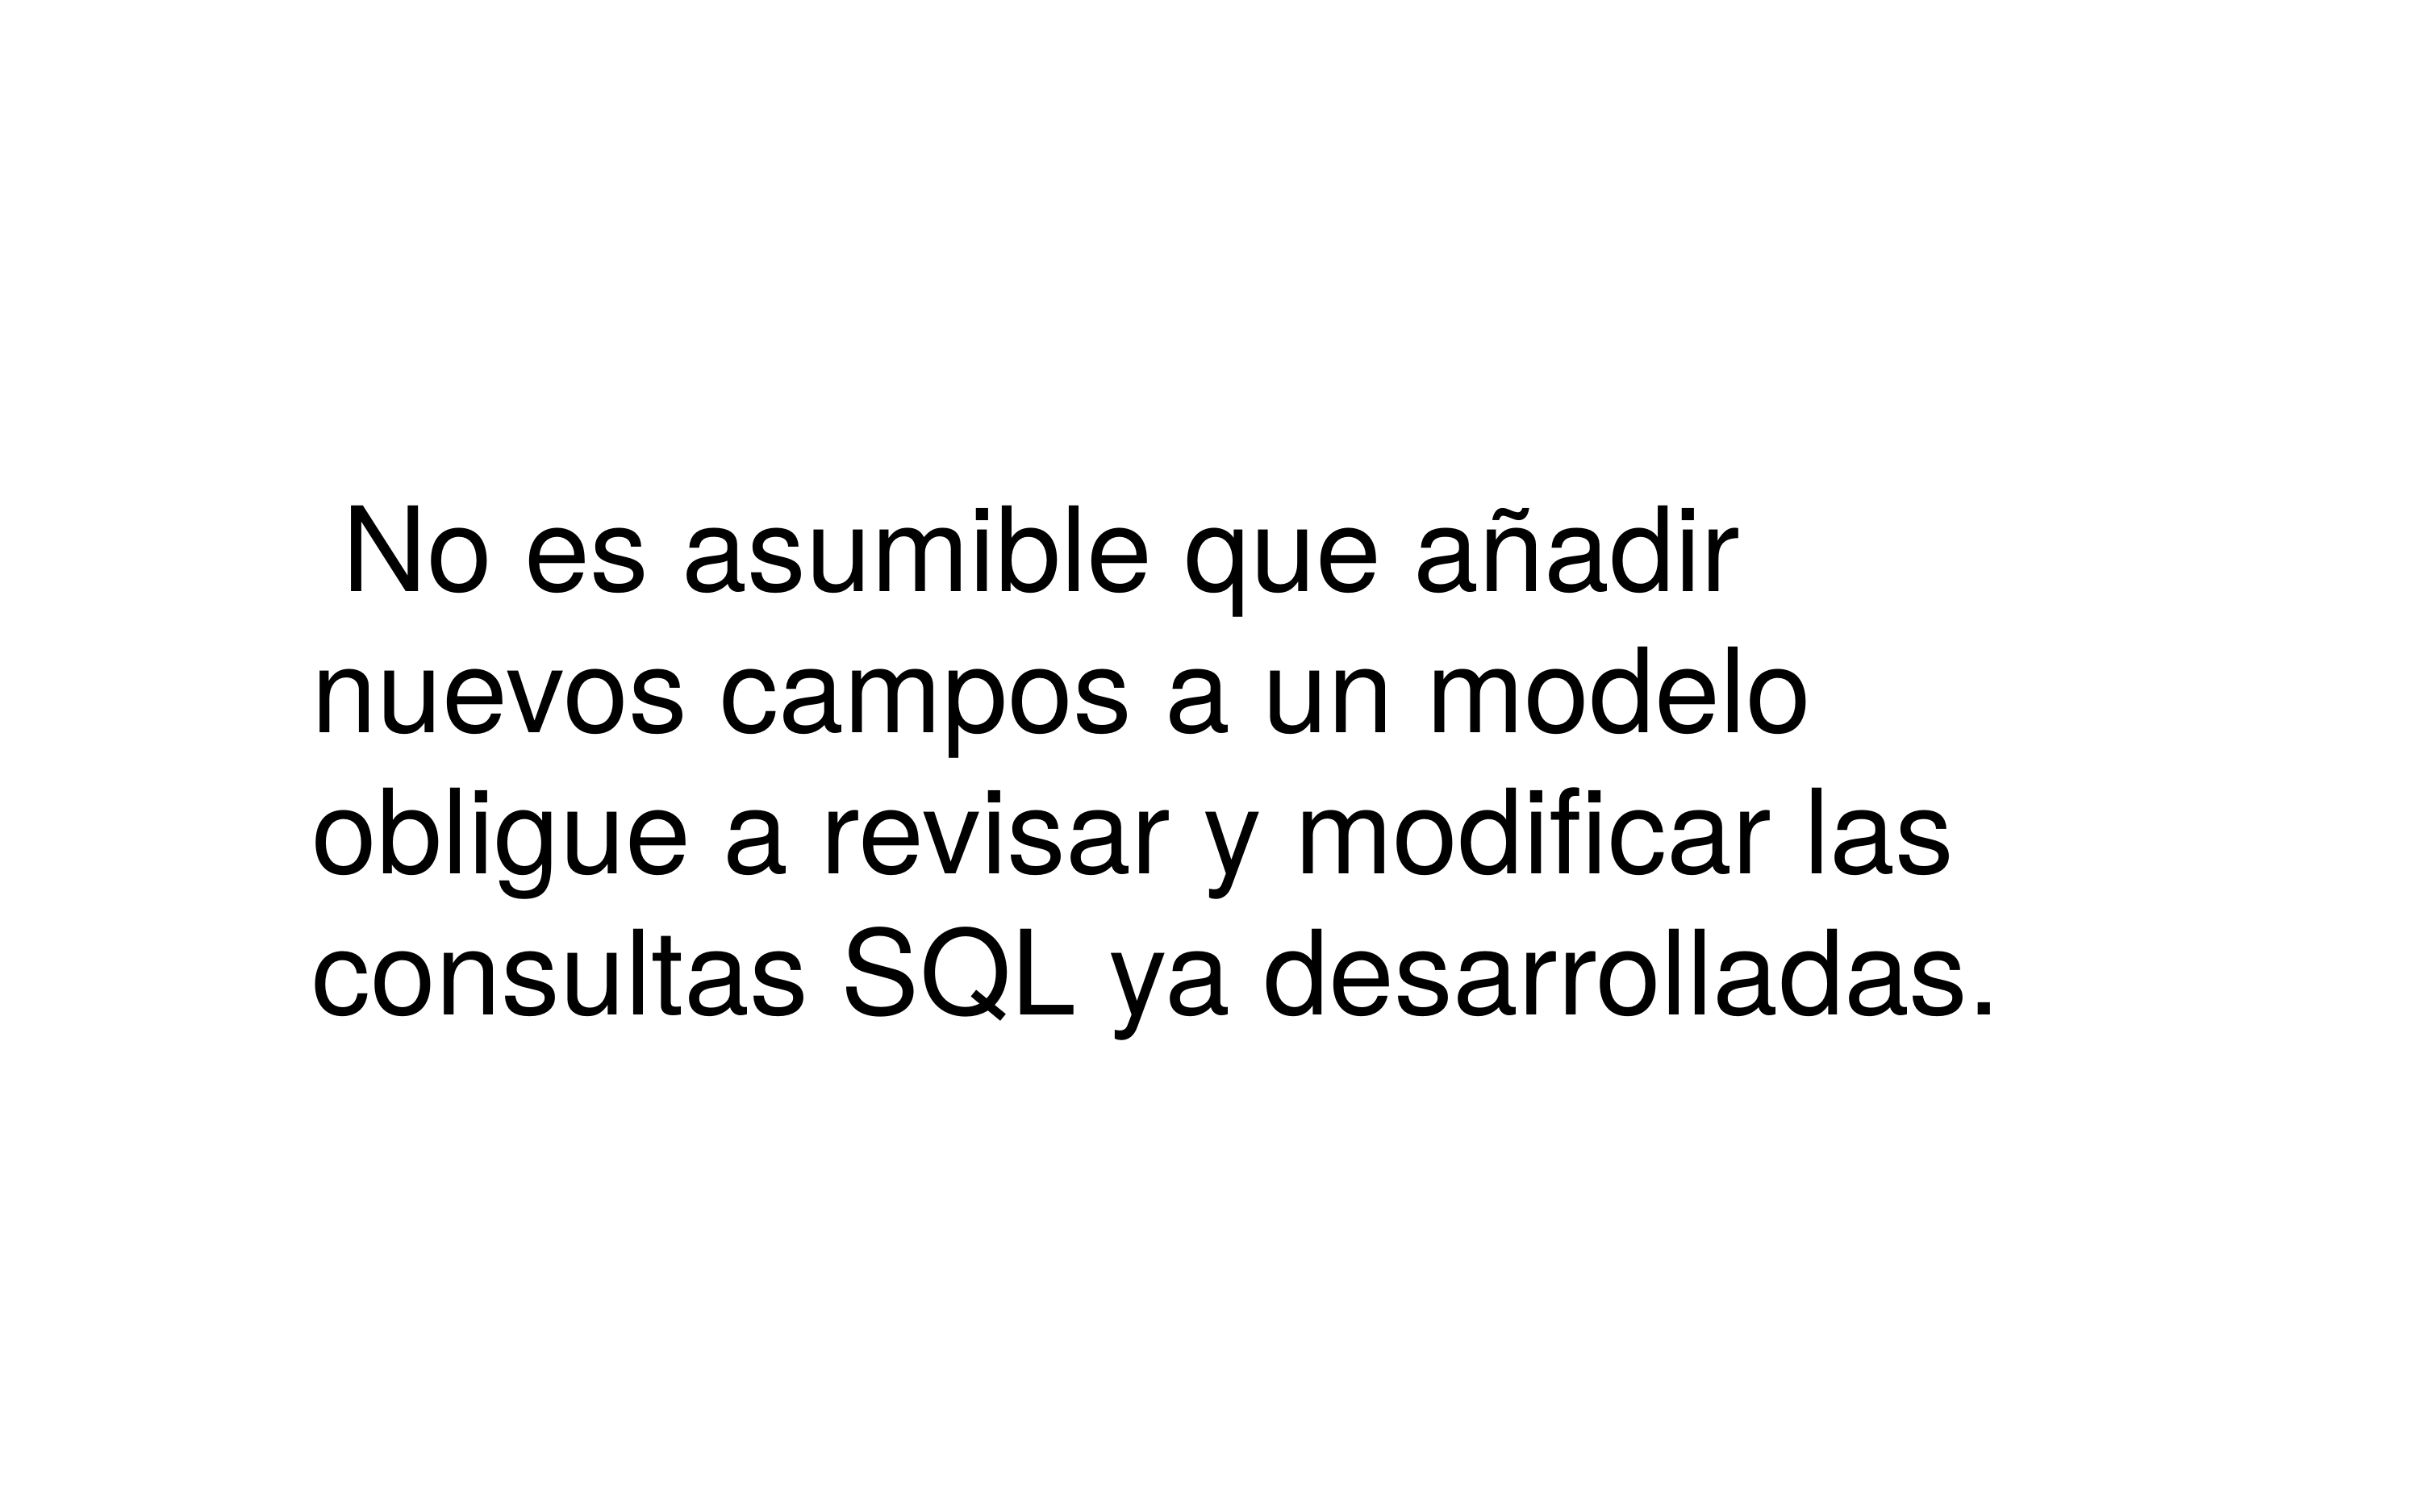

No es asumible que añadir nuevos campos a un modelo obligue a revisar y modificar las consultas SQL ya desarrolladas.
37